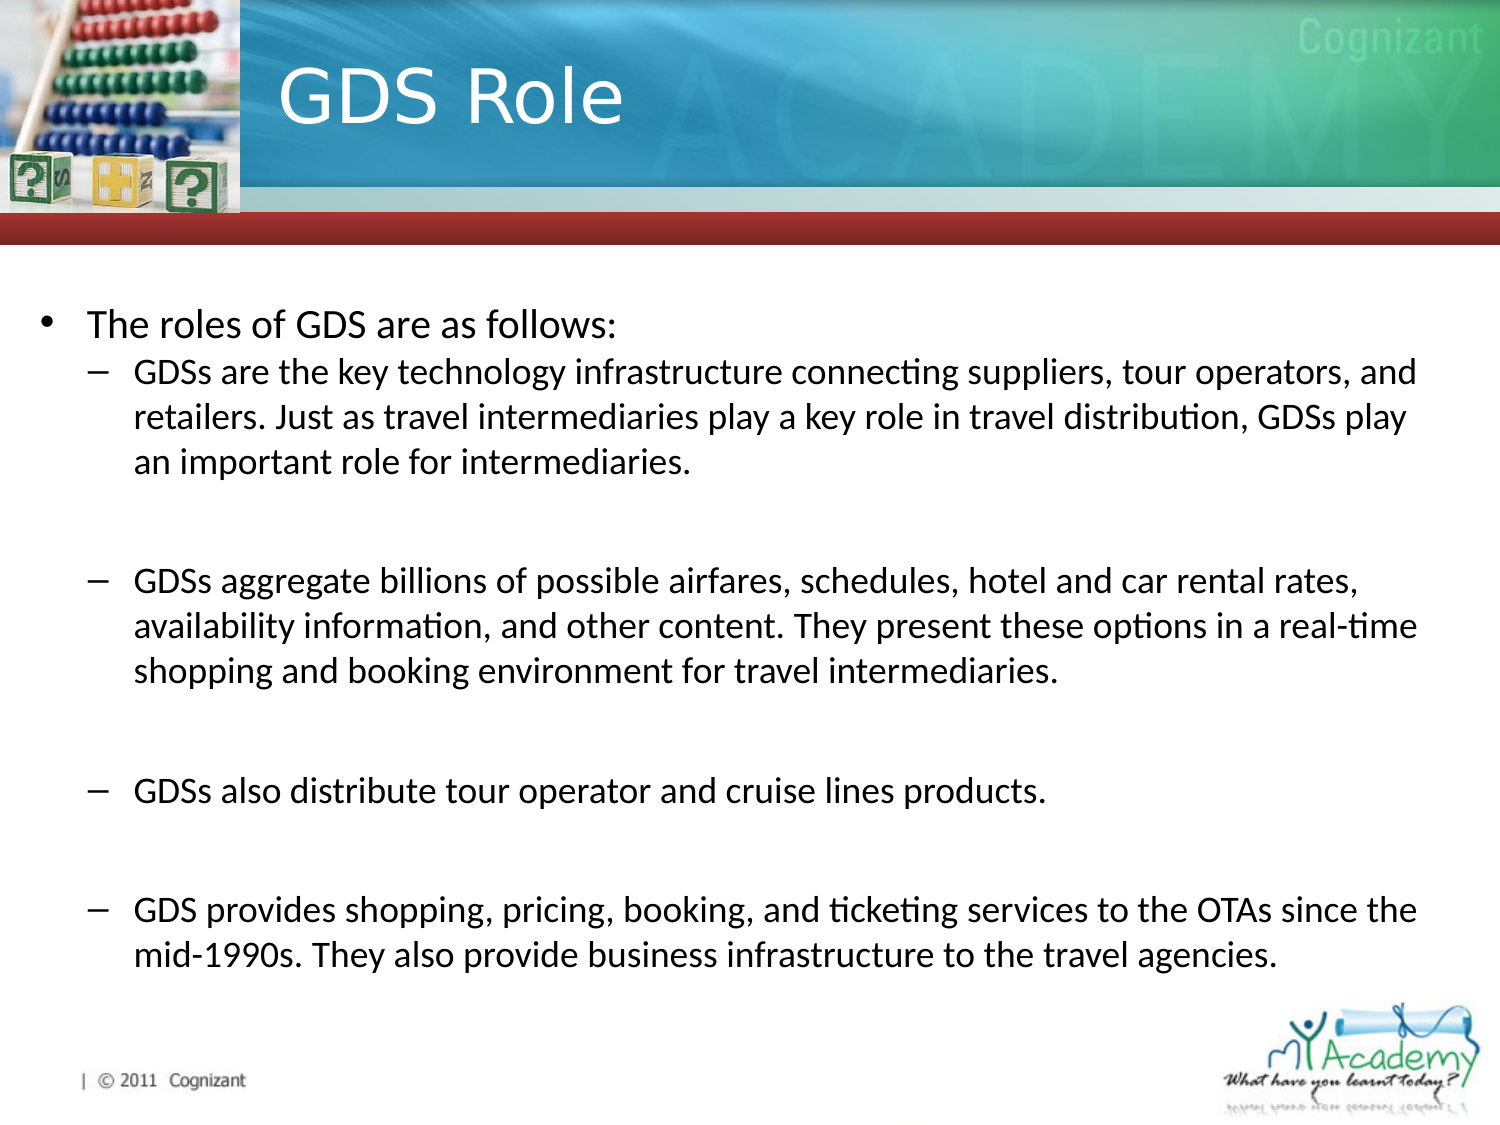

# GDS Role

The roles of GDS are as follows:
GDSs are the key technology infrastructure connecting suppliers, tour operators, and retailers. Just as travel intermediaries play a key role in travel distribution, GDSs play an important role for intermediaries.

GDSs aggregate billions of possible airfares, schedules, hotel and car rental rates, availability information, and other content. They present these options in a real-time shopping and booking environment for travel intermediaries.

GDSs also distribute tour operator and cruise lines products.

GDS provides shopping, pricing, booking, and ticketing services to the OTAs since the mid-1990s. They also provide business infrastructure to the travel agencies.